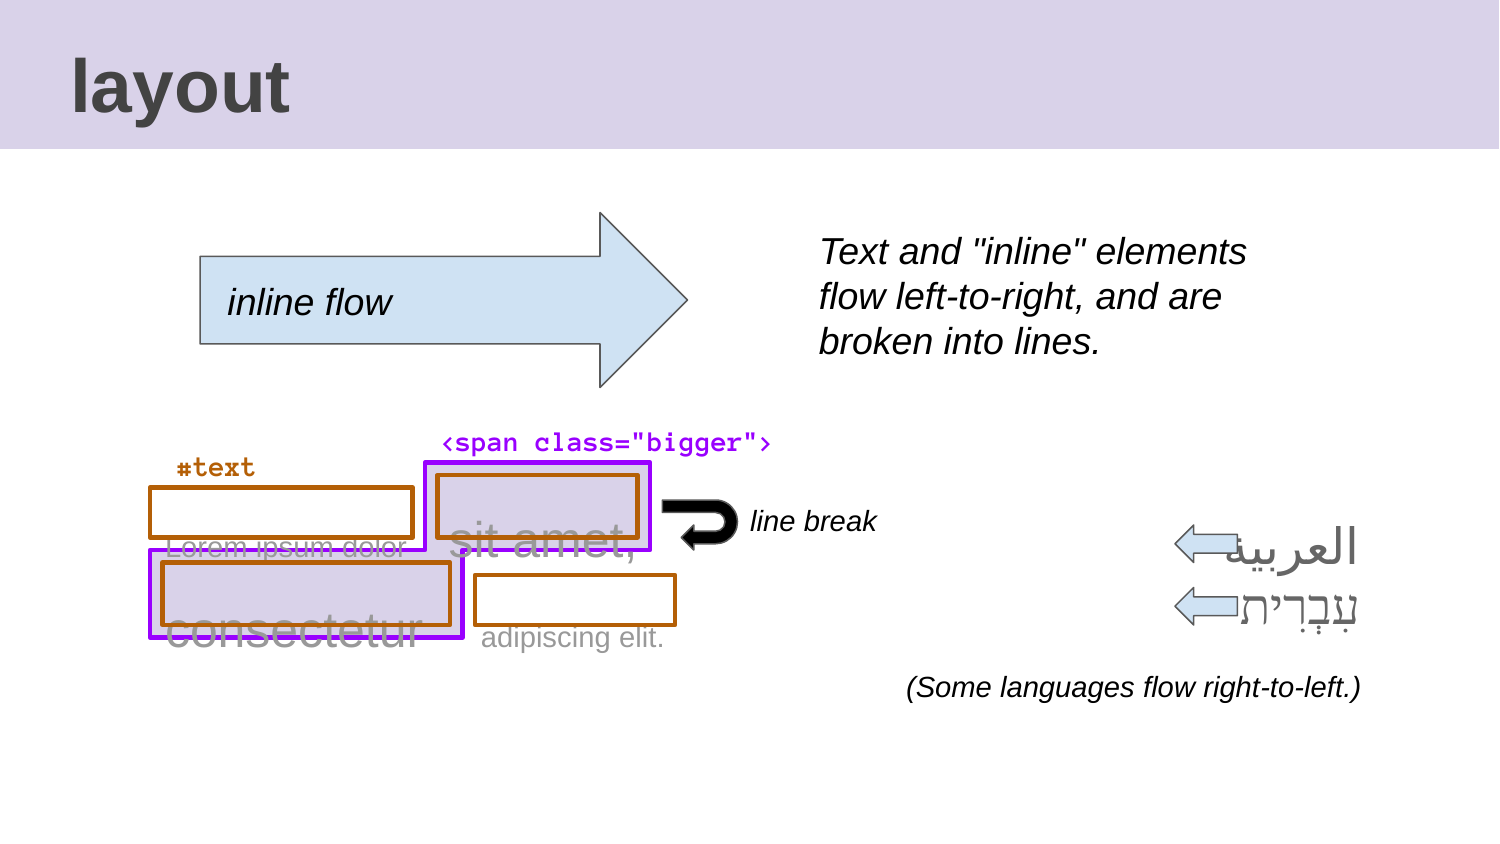

layout

Text and "inline" elements flow left-to-right, and are broken into lines.
inline flow
<span class="bigger">
#text

Lorem ipsum dolor     sit amet,
consectetur       adipiscing elit.

line break
العربية
עִבְרִית

(Some languages flow right-to-left.)